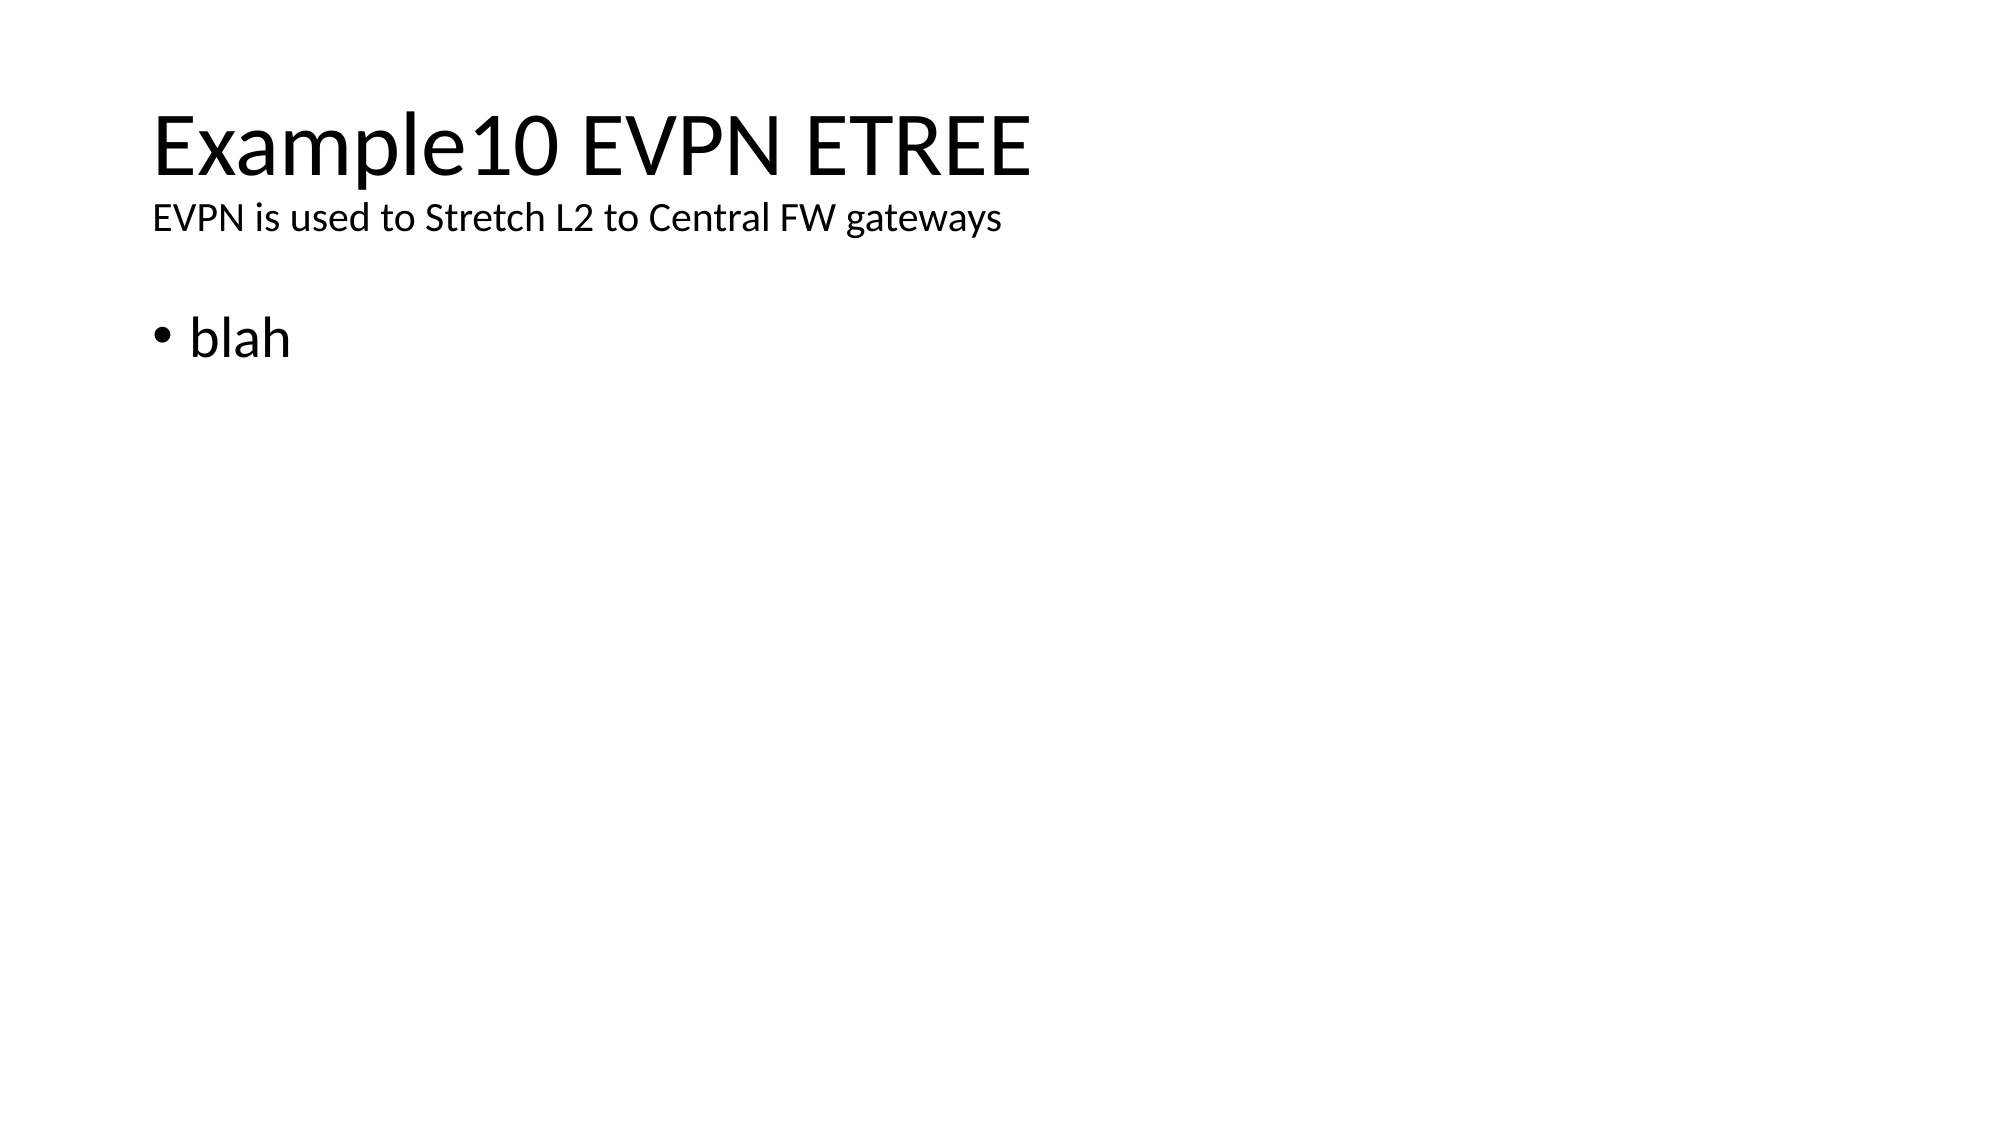

# Example10 EVPN ETREE EVPN is used to Stretch L2 to Central FW gateways
blah